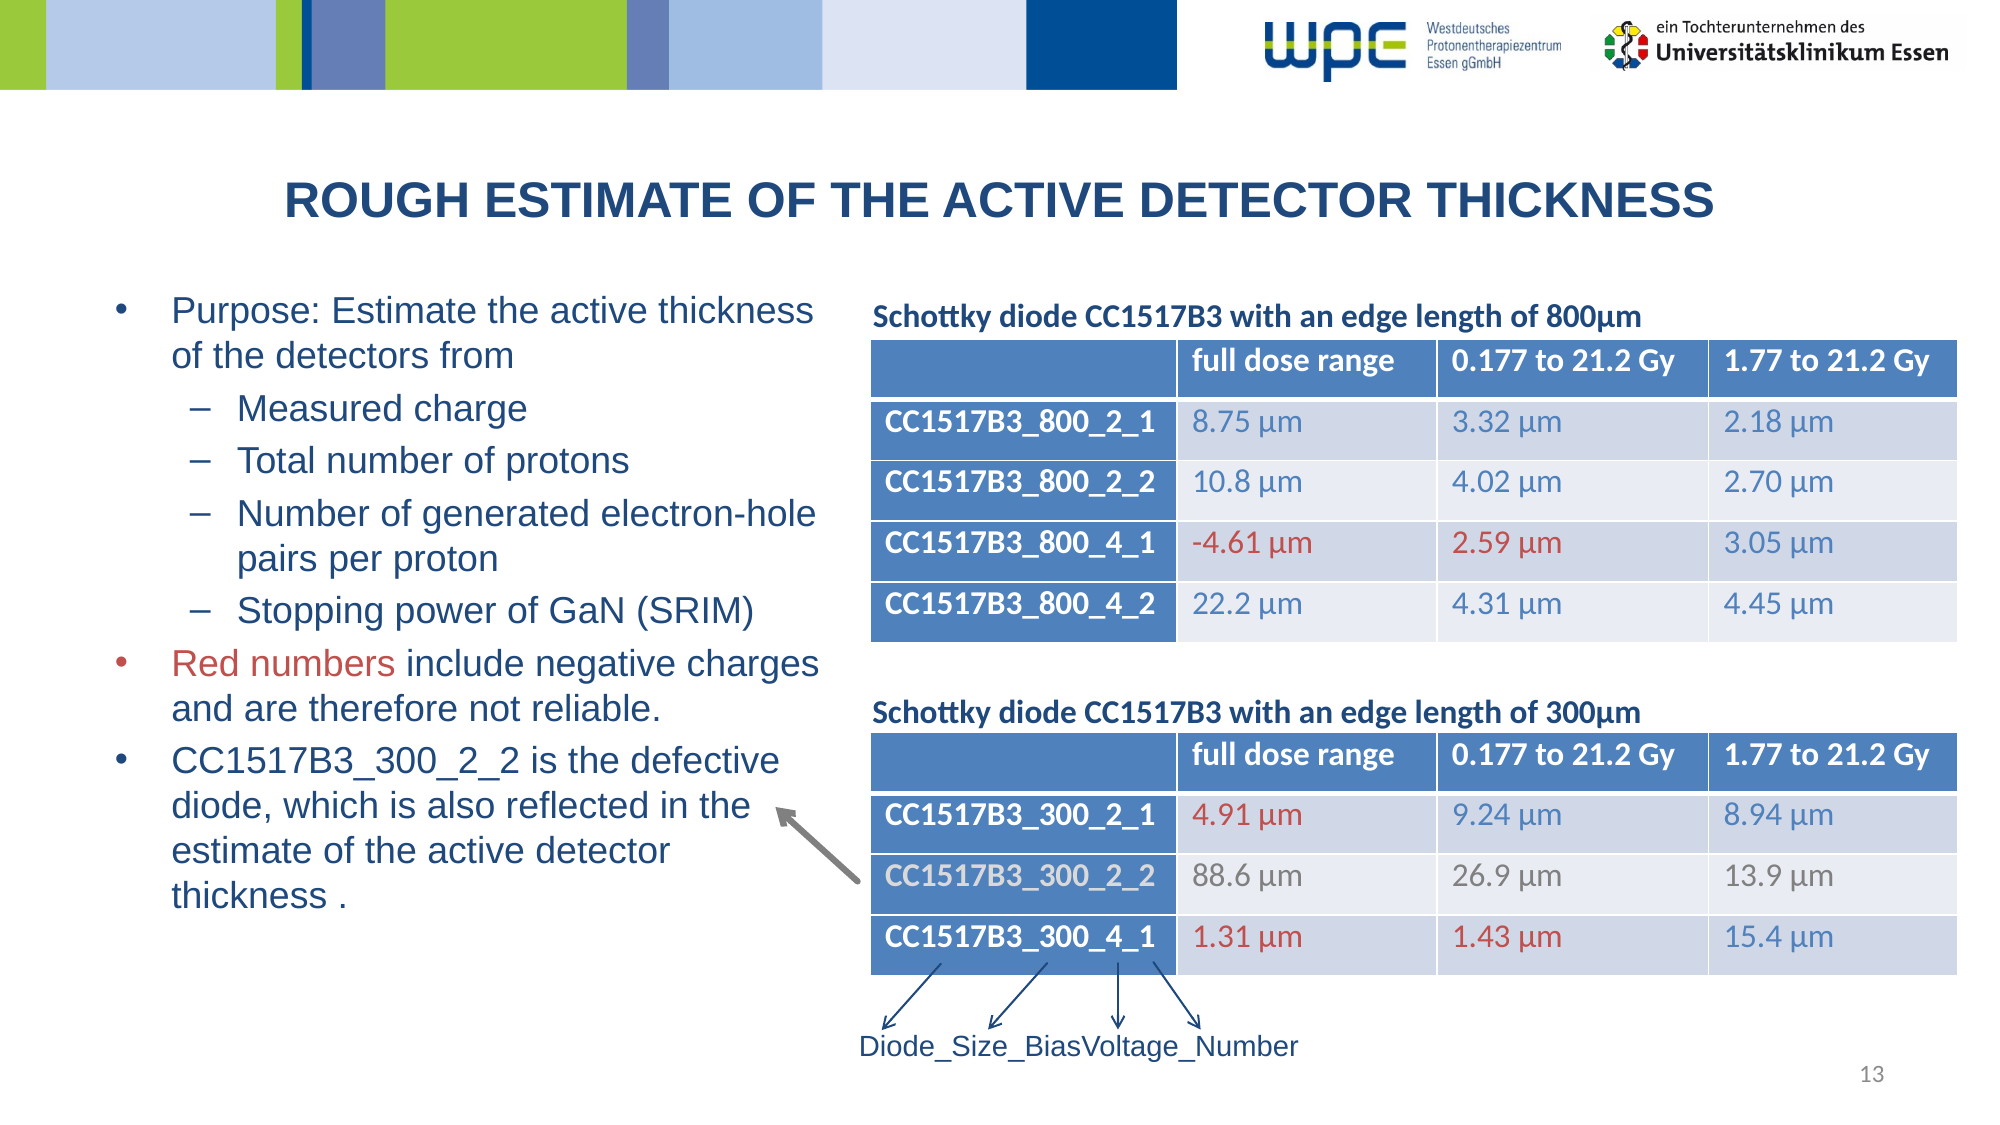

# Rough Estimate of the Active Detector Thickness
Purpose: Estimate the active thickness of the detectors from
Measured charge
Total number of protons
Number of generated electron-hole pairs per proton
Stopping power of GaN (SRIM)
Red numbers include negative charges and are therefore not reliable.
CC1517B3_300_2_2 is the defective diode, which is also reflected in the estimate of the active detector thickness .

Schottky diode CC1517B3 with an edge length of 800µm
|  | full dose range | 0.177 to 21.2 Gy | 1.77 to 21.2 Gy |
| --- | --- | --- | --- |
| CC1517B3\_800\_2\_1 | 8.75 µm | 3.32 µm | 2.18 µm |
| CC1517B3\_800\_2\_2 | 10.8 µm | 4.02 µm | 2.70 µm |
| CC1517B3\_800\_4\_1 | -4.61 µm | 2.59 µm | 3.05 µm |
| CC1517B3\_800\_4\_2 | 22.2 µm | 4.31 µm | 4.45 µm |
Schottky diode CC1517B3 with an edge length of 300µm
|  | full dose range | 0.177 to 21.2 Gy | 1.77 to 21.2 Gy |
| --- | --- | --- | --- |
| CC1517B3\_300\_2\_1 | 4.91 µm | 9.24 µm | 8.94 µm |
| CC1517B3\_300\_2\_2 | 88.6 µm | 26.9 µm | 13.9 µm |
| CC1517B3\_300\_4\_1 | 1.31 µm | 1.43 µm | 15.4 µm |
Diode_Size_BiasVoltage_Number
13